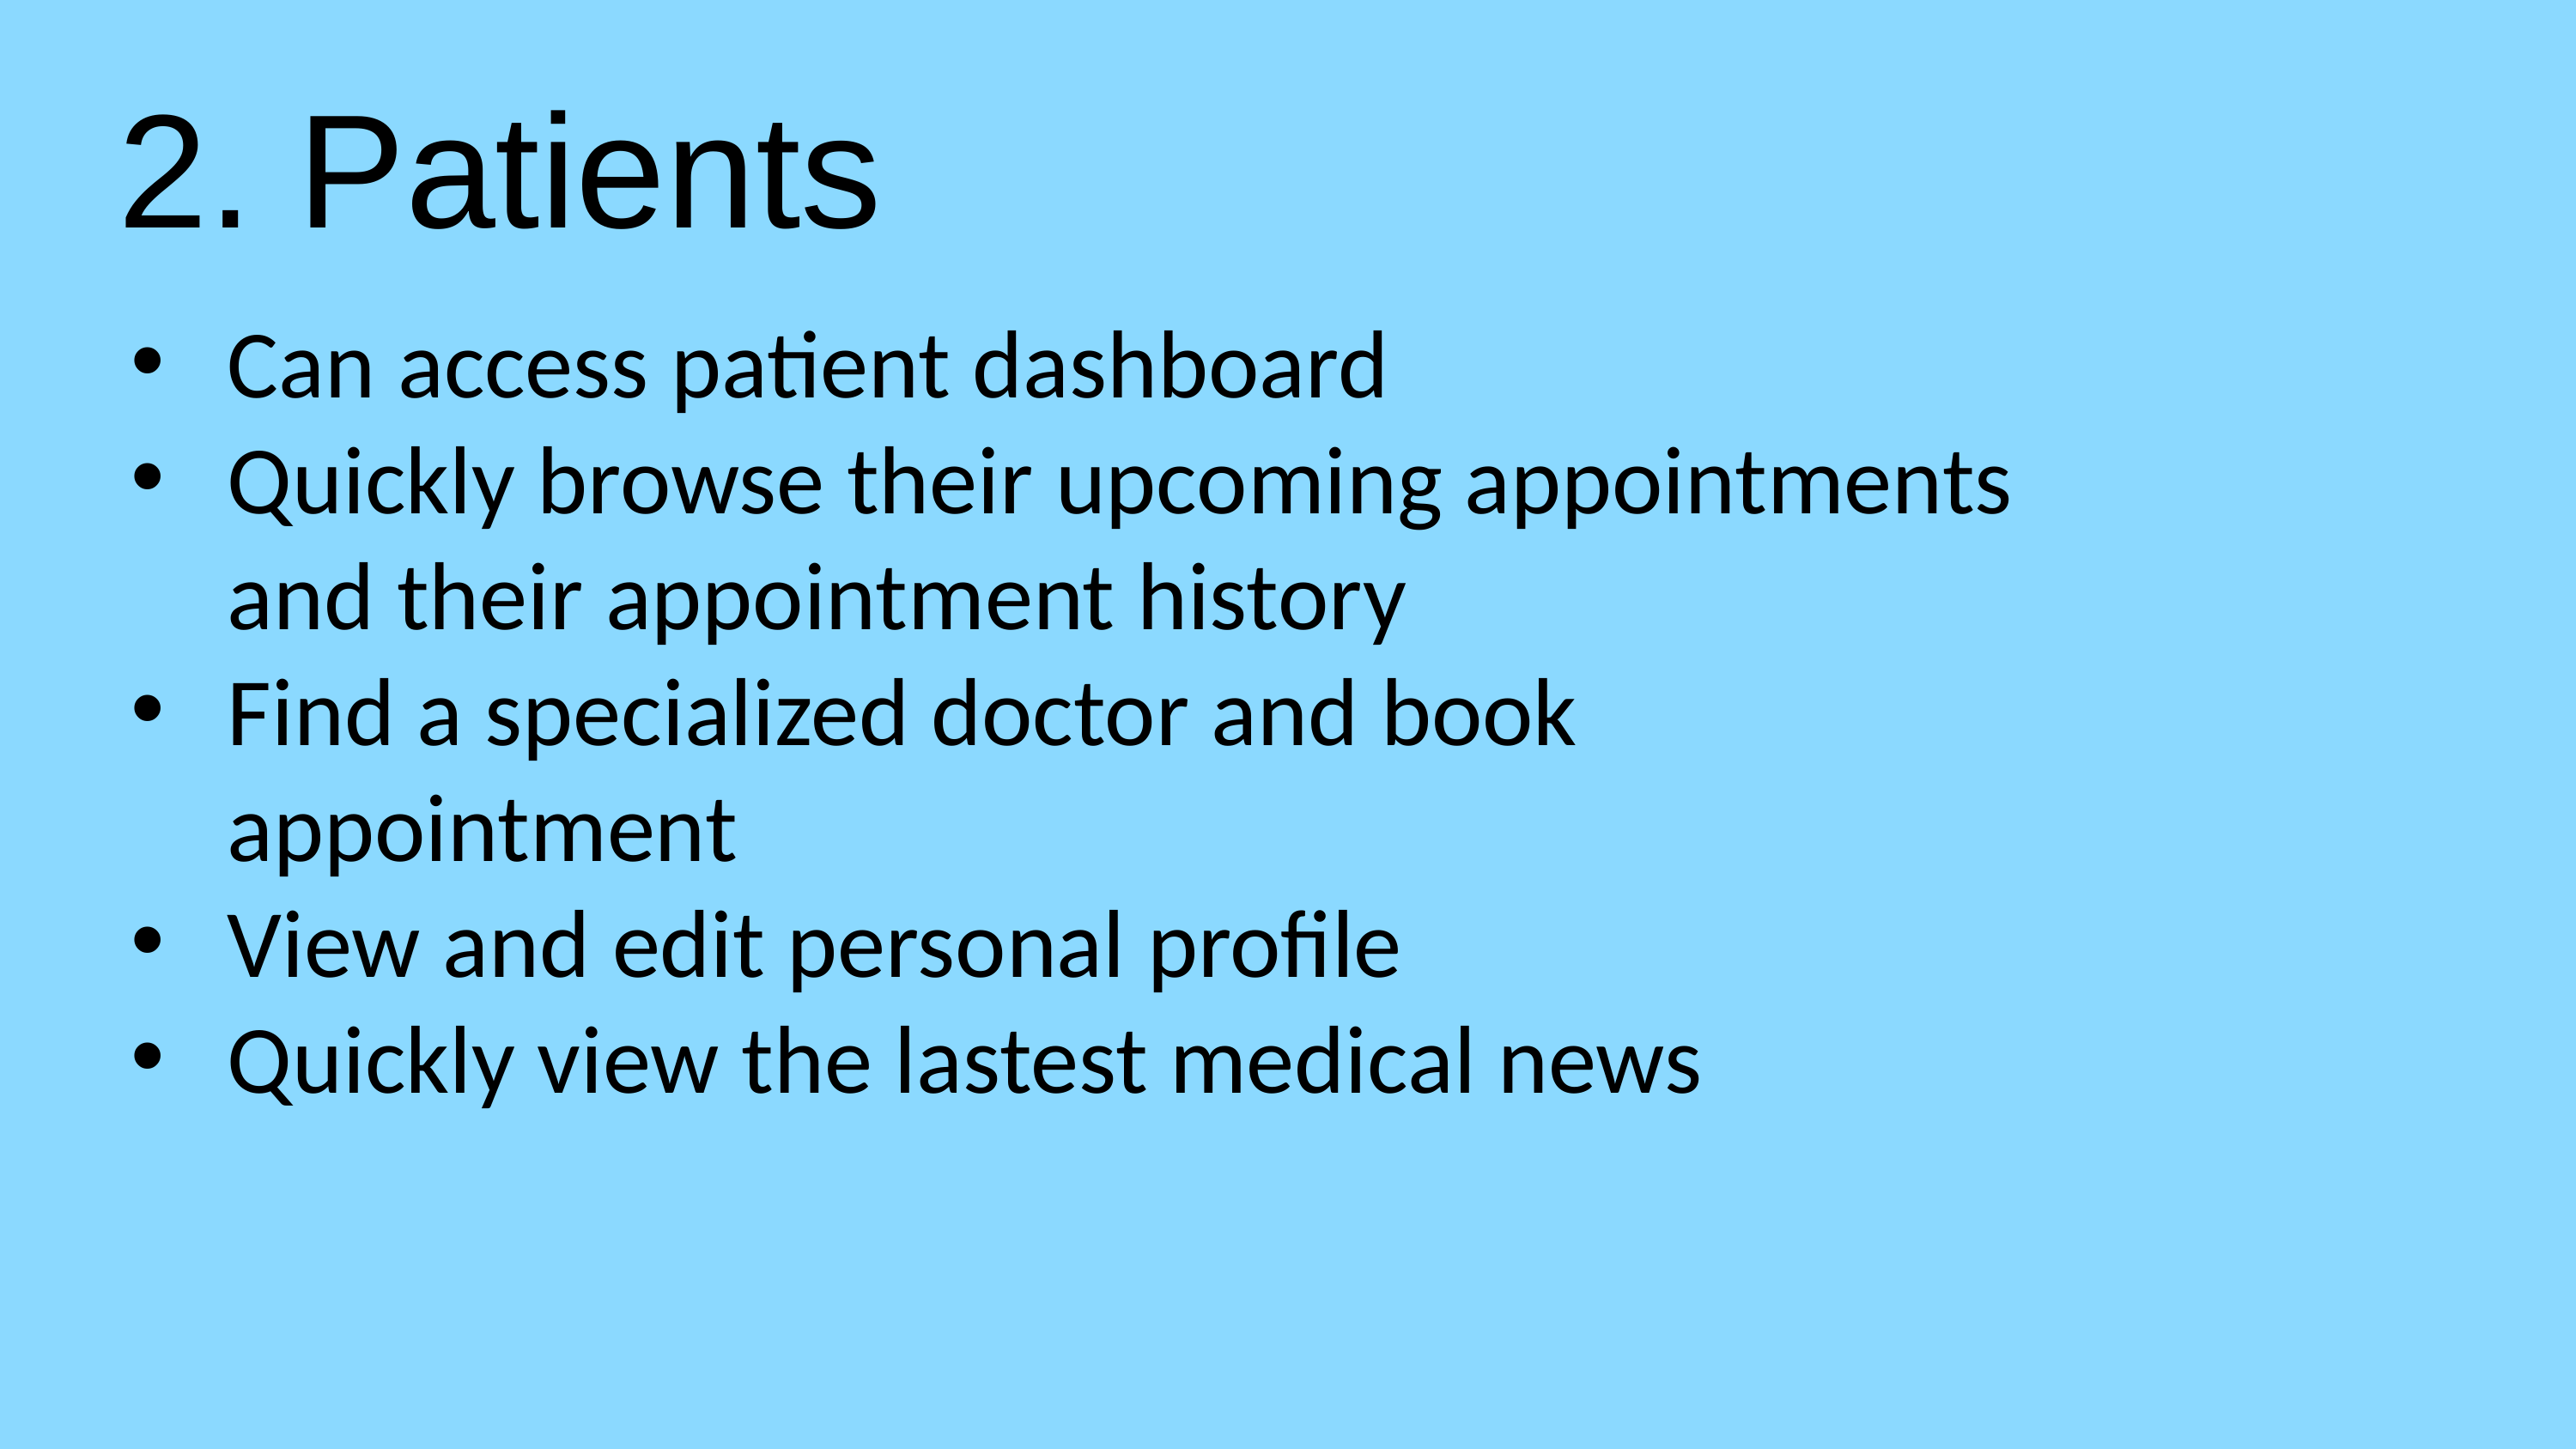

2. Patients
Can access patient dashboard
Quickly browse their upcoming appointments and their appointment history
Find a specialized doctor and book appointment
View and edit personal profile
Quickly view the lastest medical news